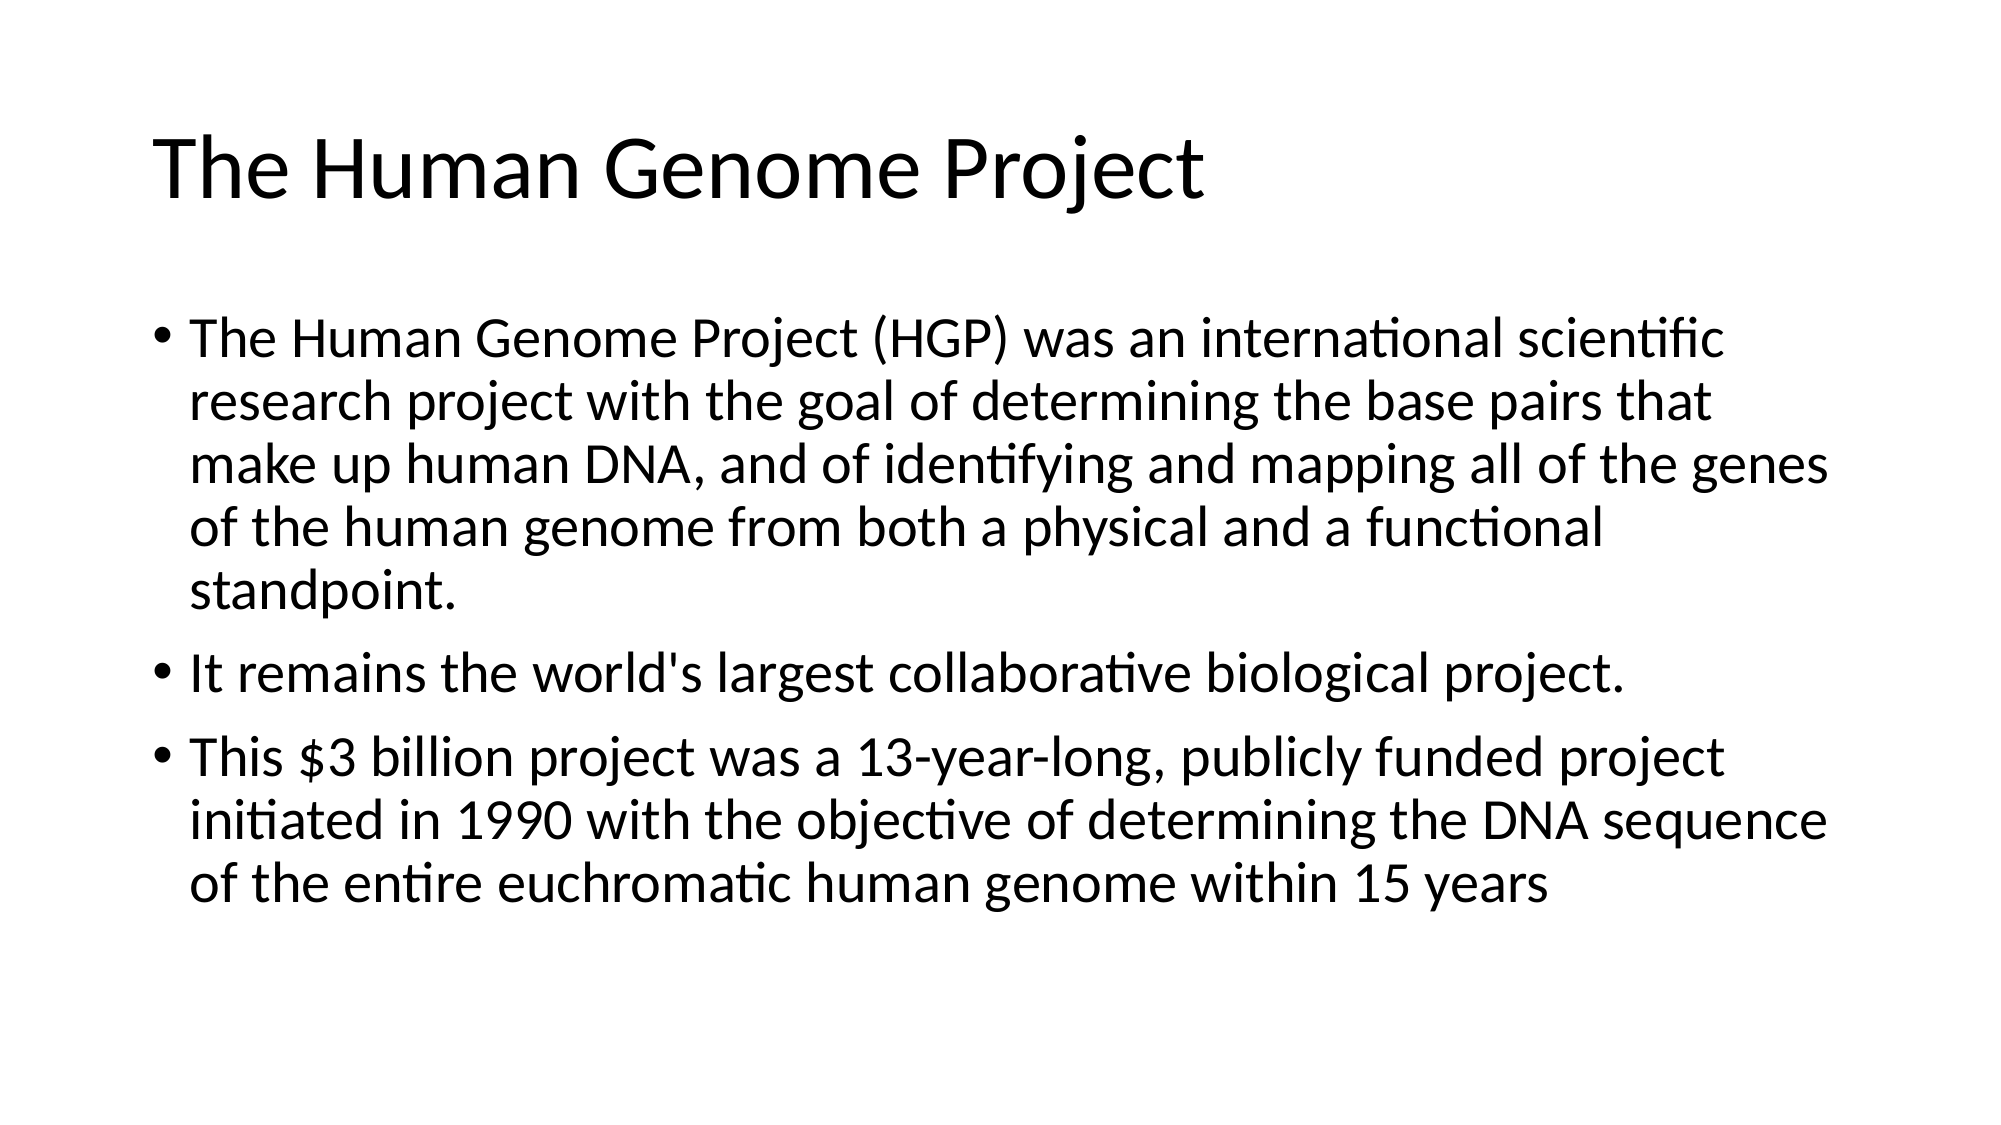

# The Human Genome Project
The Human Genome Project (HGP) was an international scientific research project with the goal of determining the base pairs that make up human DNA, and of identifying and mapping all of the genes of the human genome from both a physical and a functional standpoint.
It remains the world's largest collaborative biological project.
This $3 billion project was a 13-year-long, publicly funded project initiated in 1990 with the objective of determining the DNA sequence of the entire euchromatic human genome within 15 years